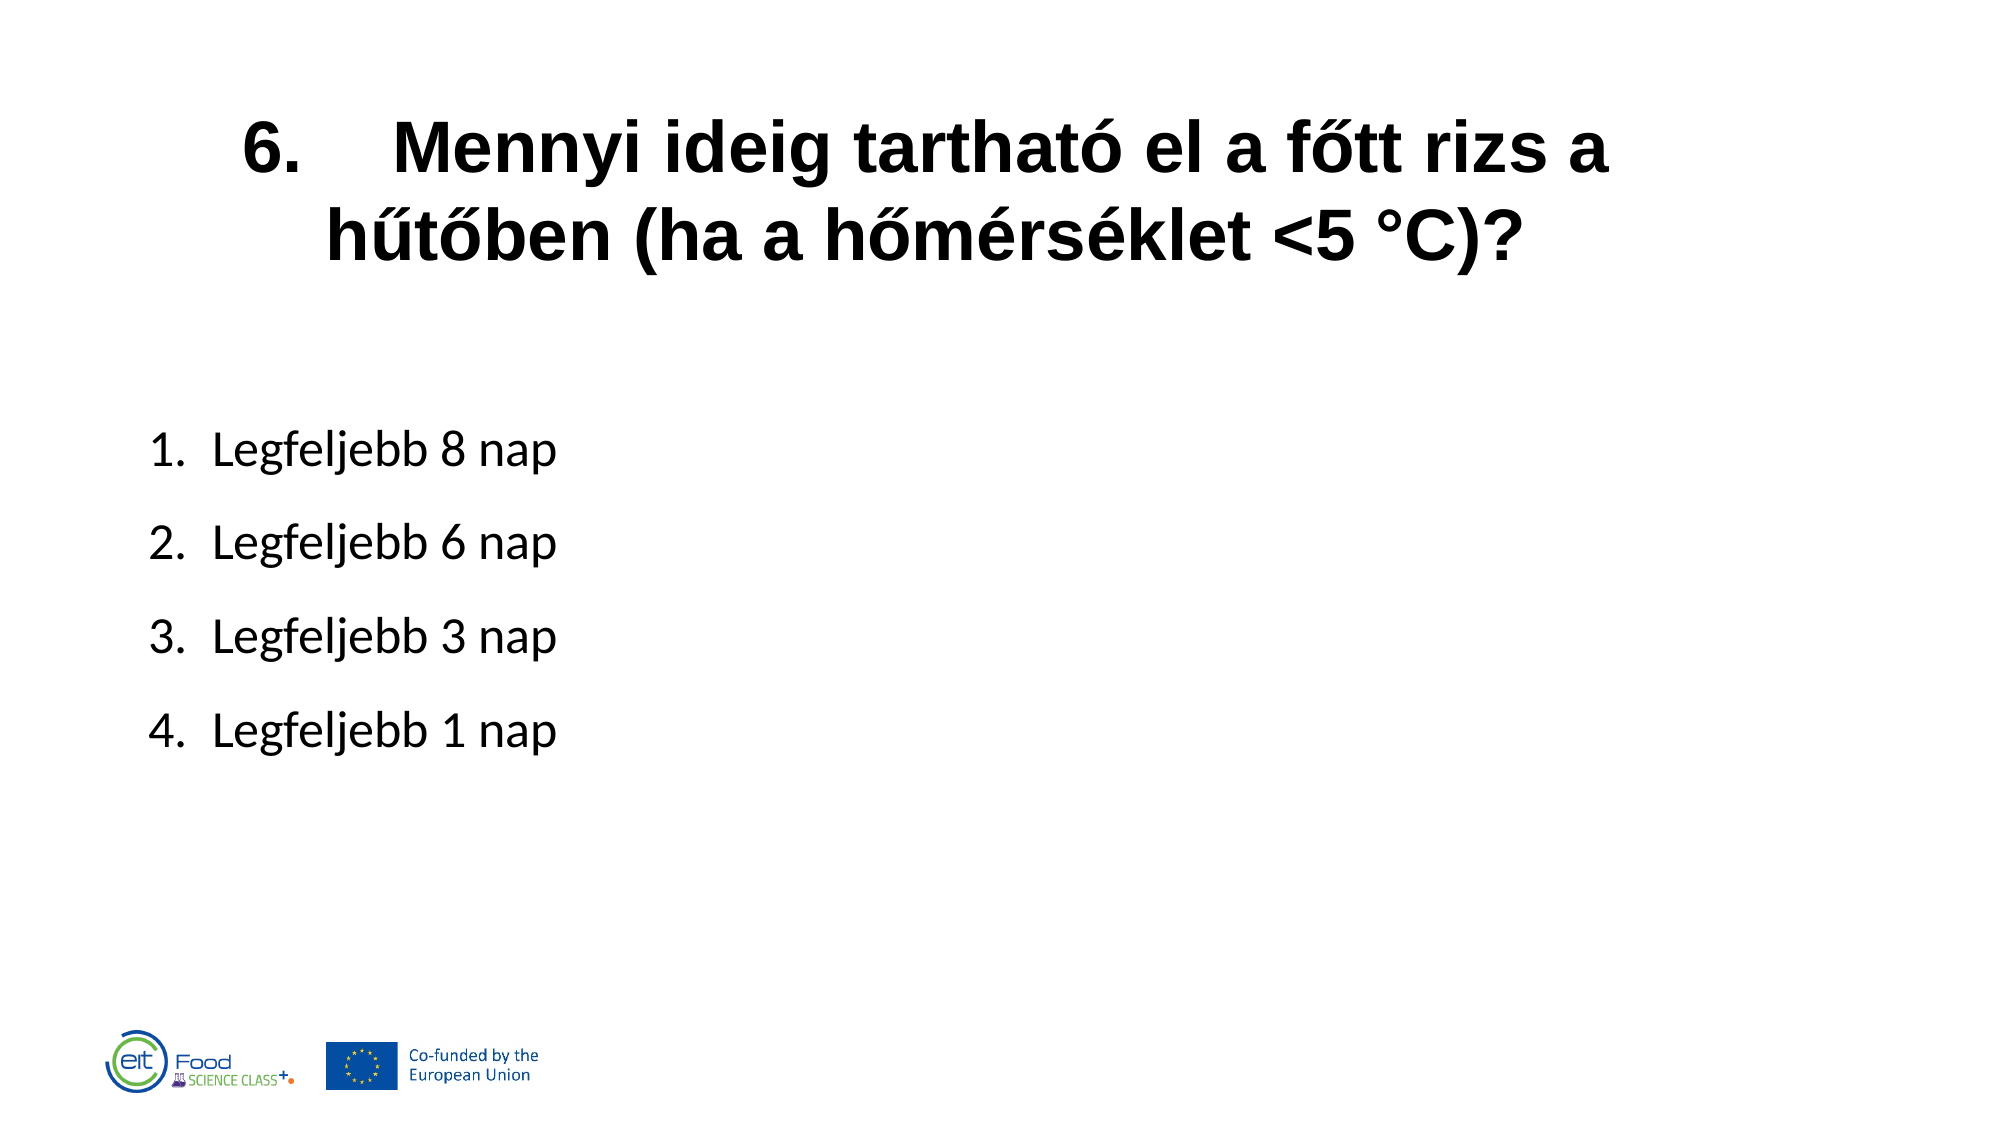

6.	Mennyi ideig tartható el a főtt rizs a hűtőben (ha a hőmérséklet <5 °C)?
Legfeljebb 8 nap
Legfeljebb 6 nap
Legfeljebb 3 nap
Legfeljebb 1 nap